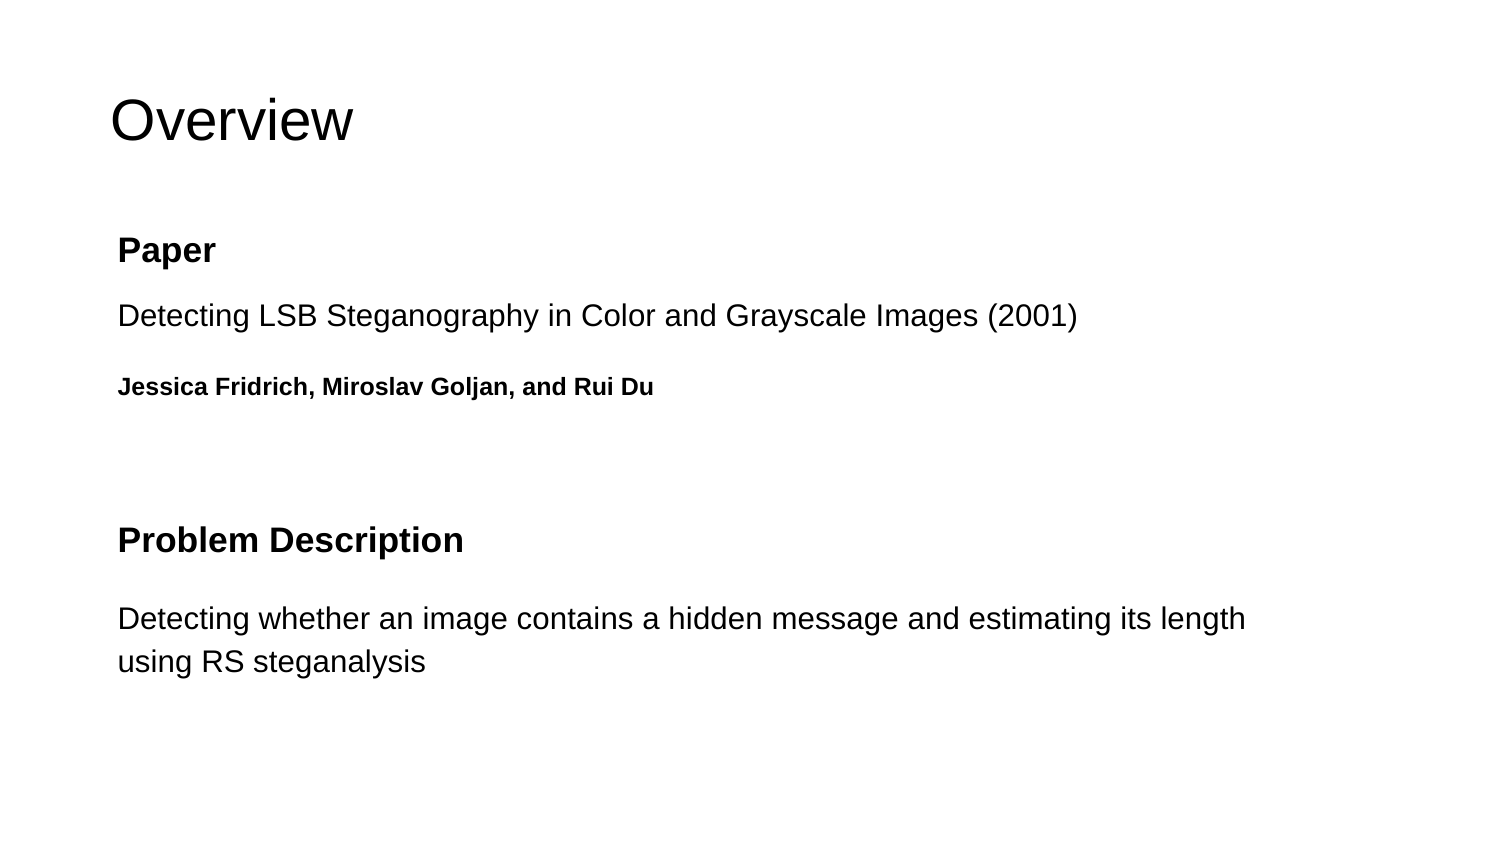

Overview
Paper
Detecting LSB Steganography in Color and Grayscale Images (2001)
Jessica Fridrich, Miroslav Goljan, and Rui Du

Problem Description
Detecting whether an image contains a hidden message and estimating its length using RS steganalysis